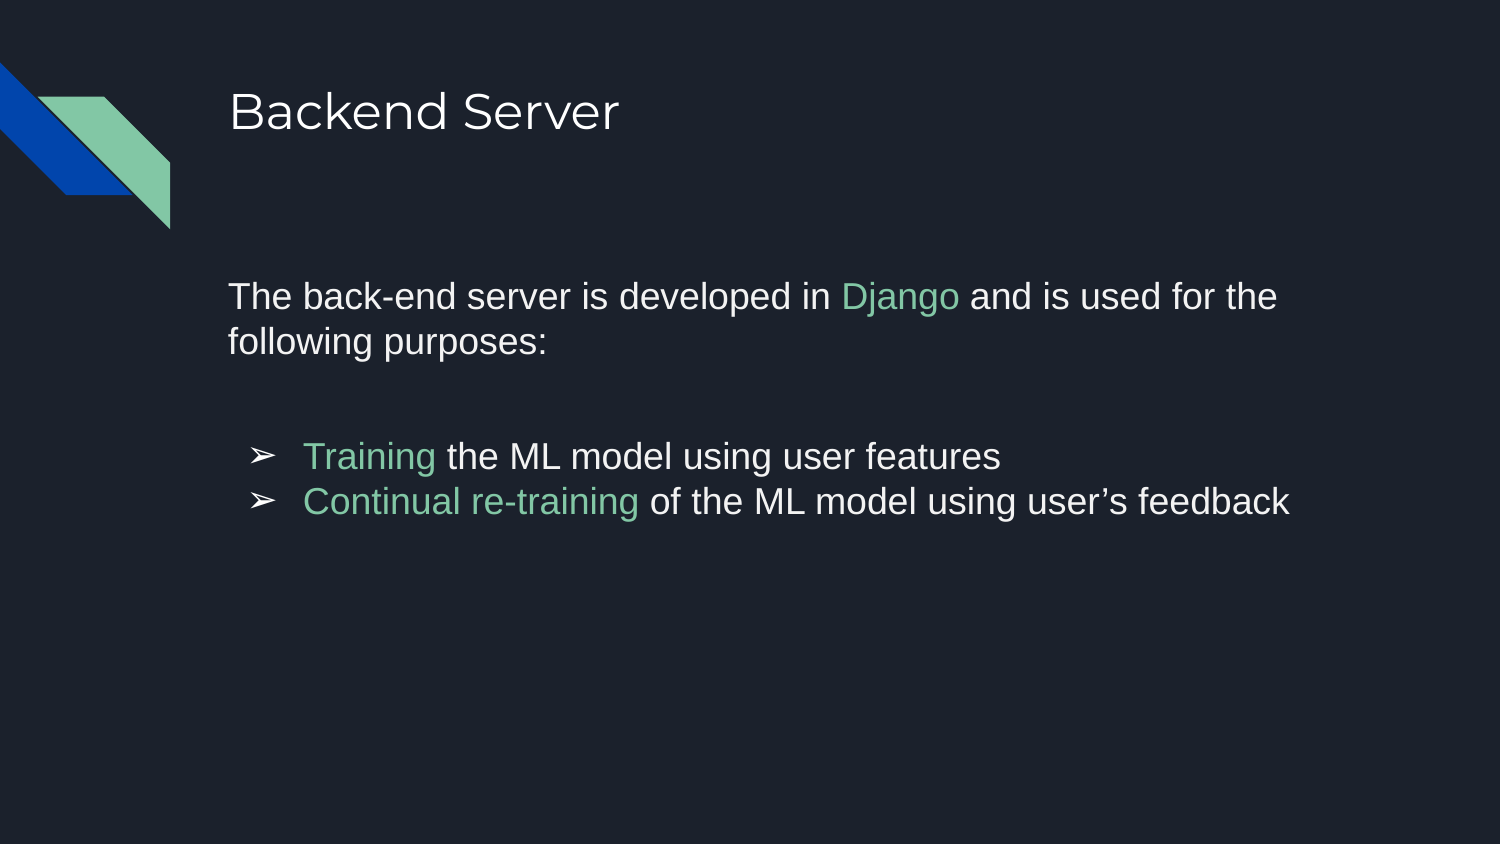

# Backend Server
The back-end server is developed in Django and is used for the following purposes:

Training the ML model using user features
Continual re-training of the ML model using user’s feedback